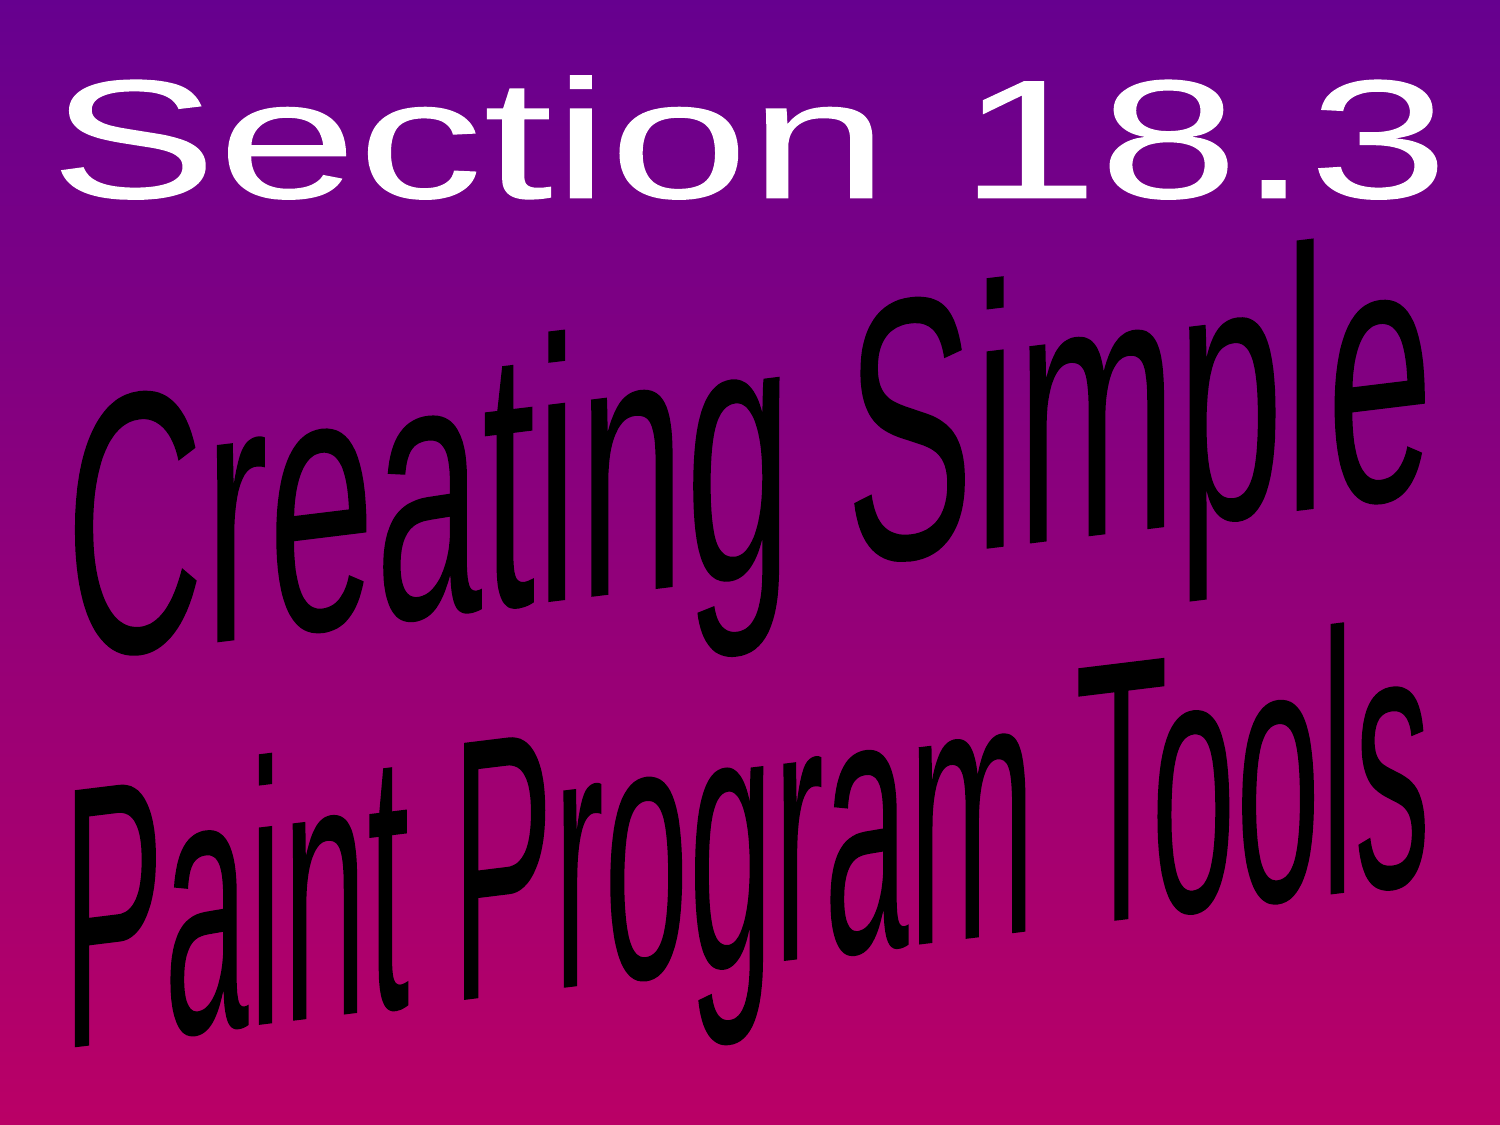

Section 18.3
    Creating Simple
Paint Program Tools